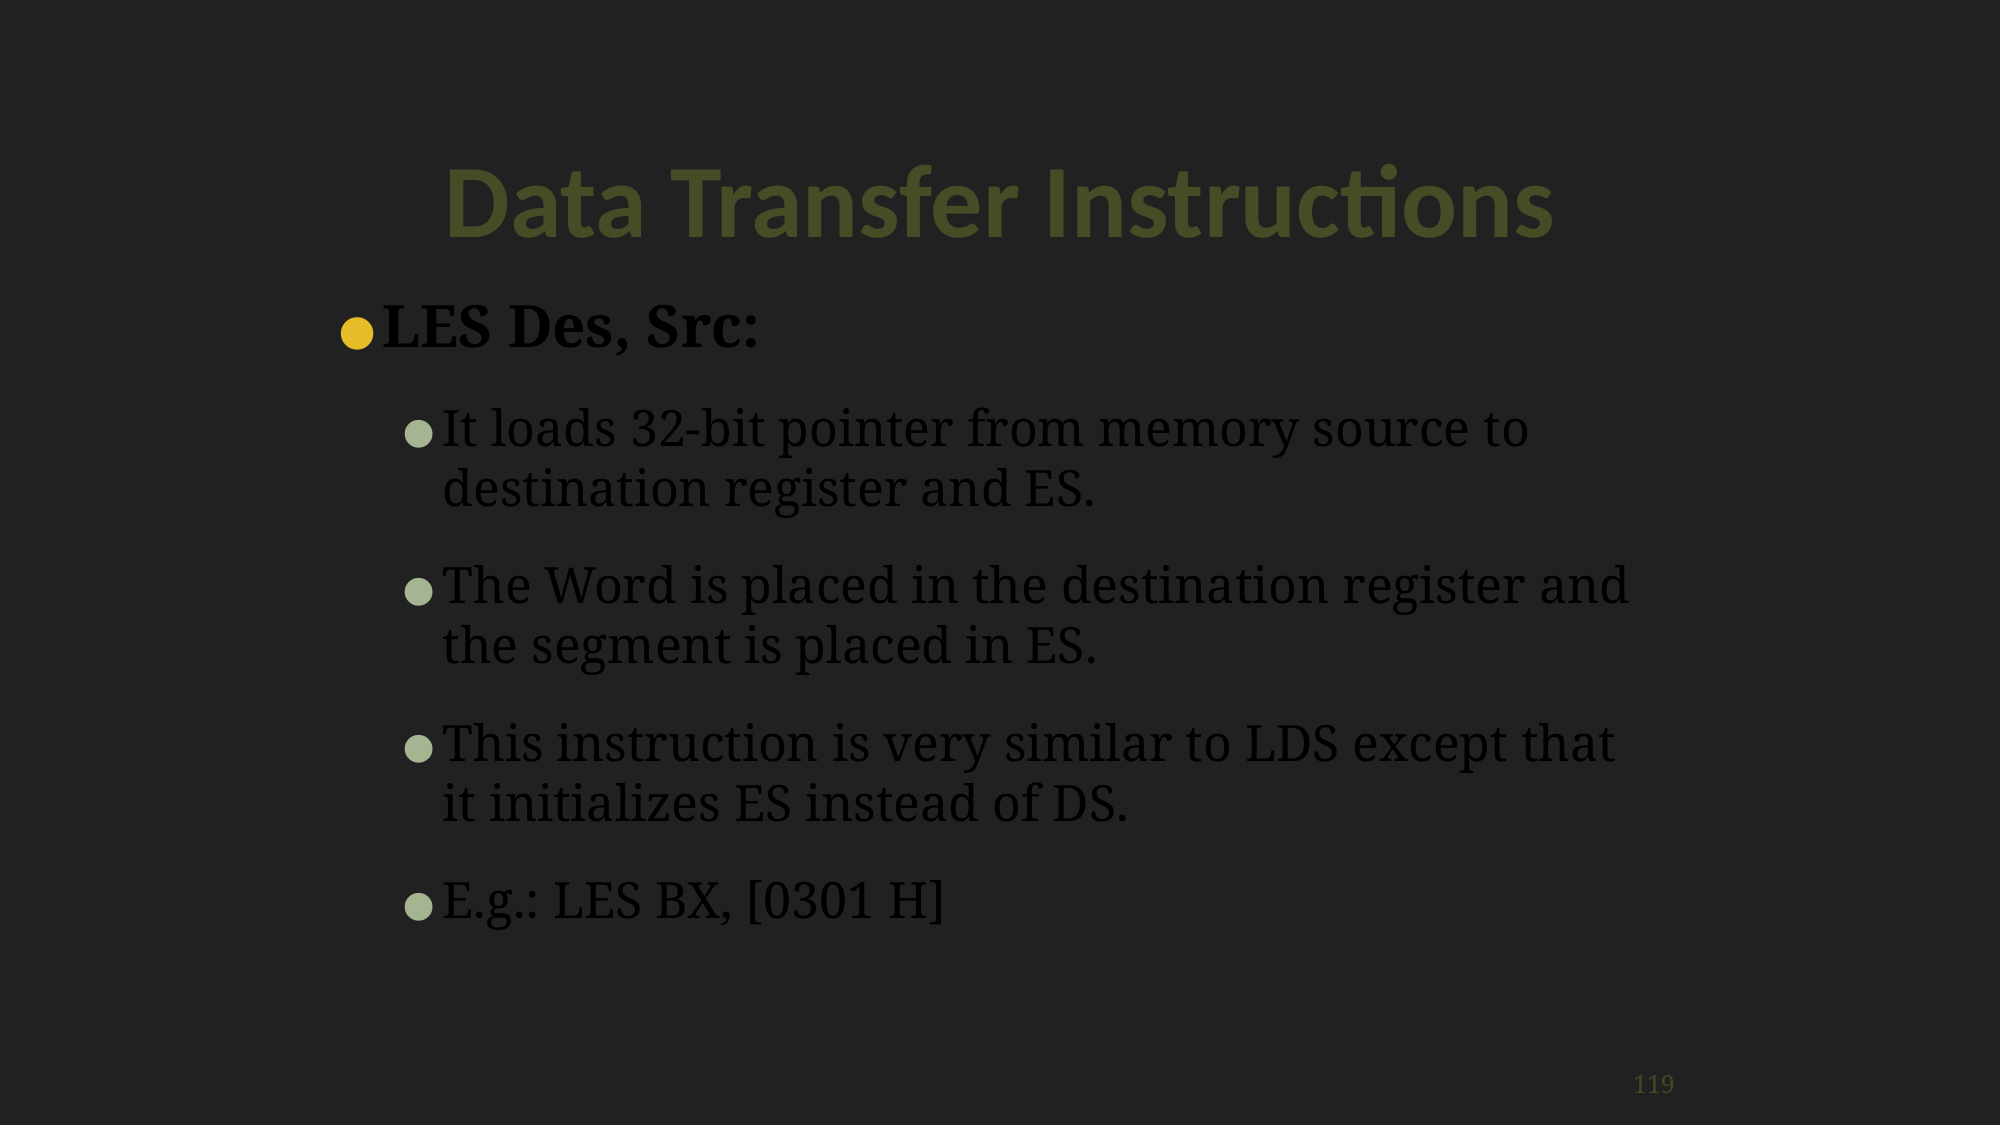

Data Transfer Instructions
LES Des, Src:
It loads 32-bit pointer from memory source to destination register and ES.
The Word is placed in the destination register and the segment is placed in ES.
This instruction is very similar to LDS except that it initializes ES instead of DS.
E.g.: LES BX, [0301 H]
119